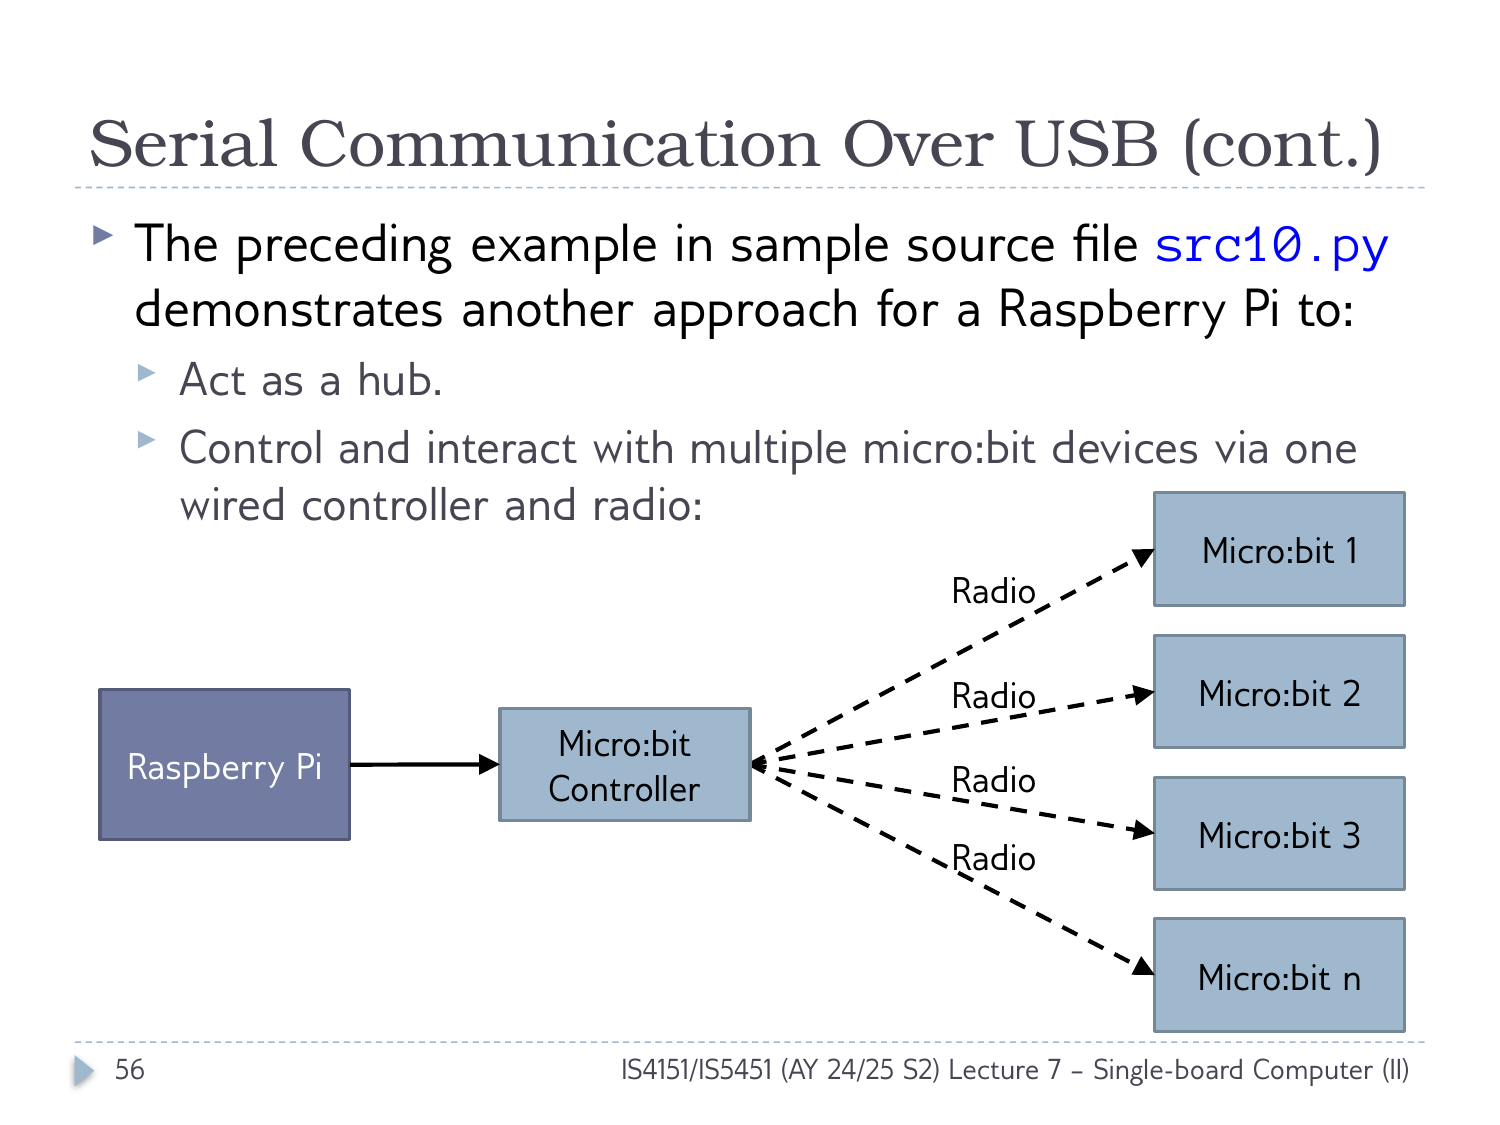

# Serial Communication Over USB (cont.)
The preceding example in sample source file src10.py demonstrates another approach for a Raspberry Pi to:
Act as a hub.
Control and interact with multiple micro:bit devices via one wired controller and radio:
Micro:bit 1
Radio
Micro:bit 2
Radio
Raspberry Pi
Micro:bit Controller
Radio
Micro:bit 3
Radio
Micro:bit n
56
IS4151/IS5451 (AY 24/25 S2) Lecture 7 – Single-board Computer (II)